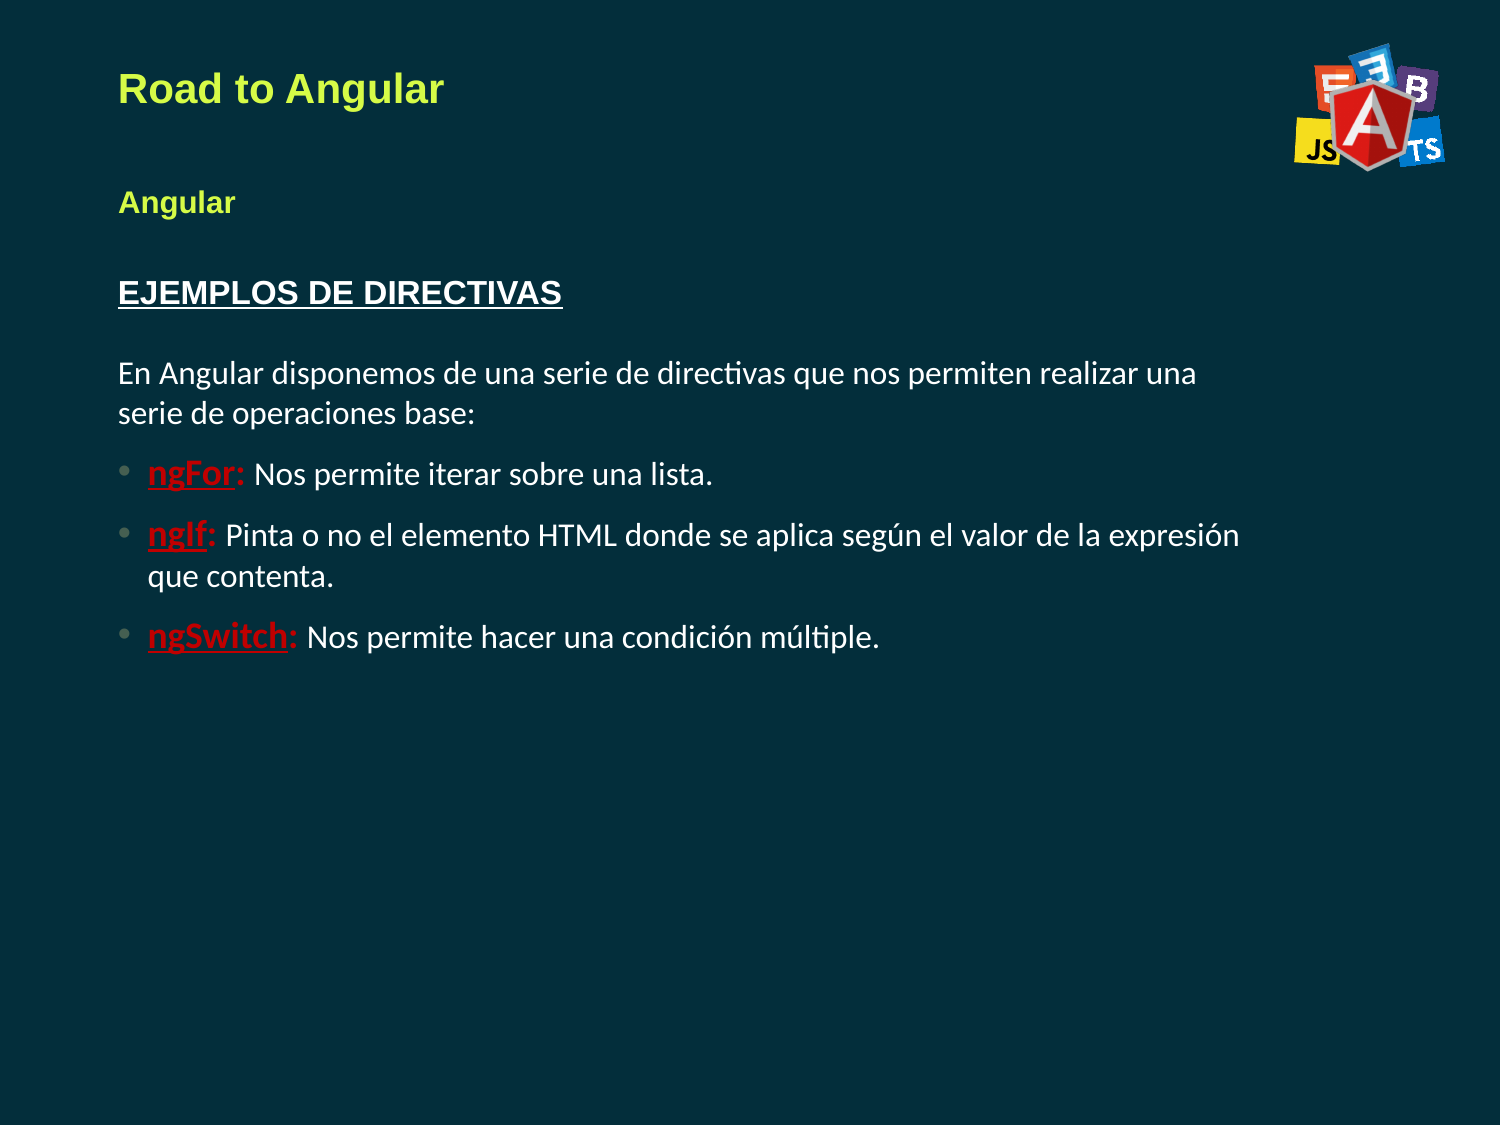

# Road to Angular
Angular
EJEMPLOS DE DIRECTIVAS

En Angular disponemos de una serie de directivas que nos permiten realizar una serie de operaciones base:
ngFor: Nos permite iterar sobre una lista.
ngIf: Pinta o no el elemento HTML donde se aplica según el valor de la expresión que contenta.
ngSwitch: Nos permite hacer una condición múltiple.